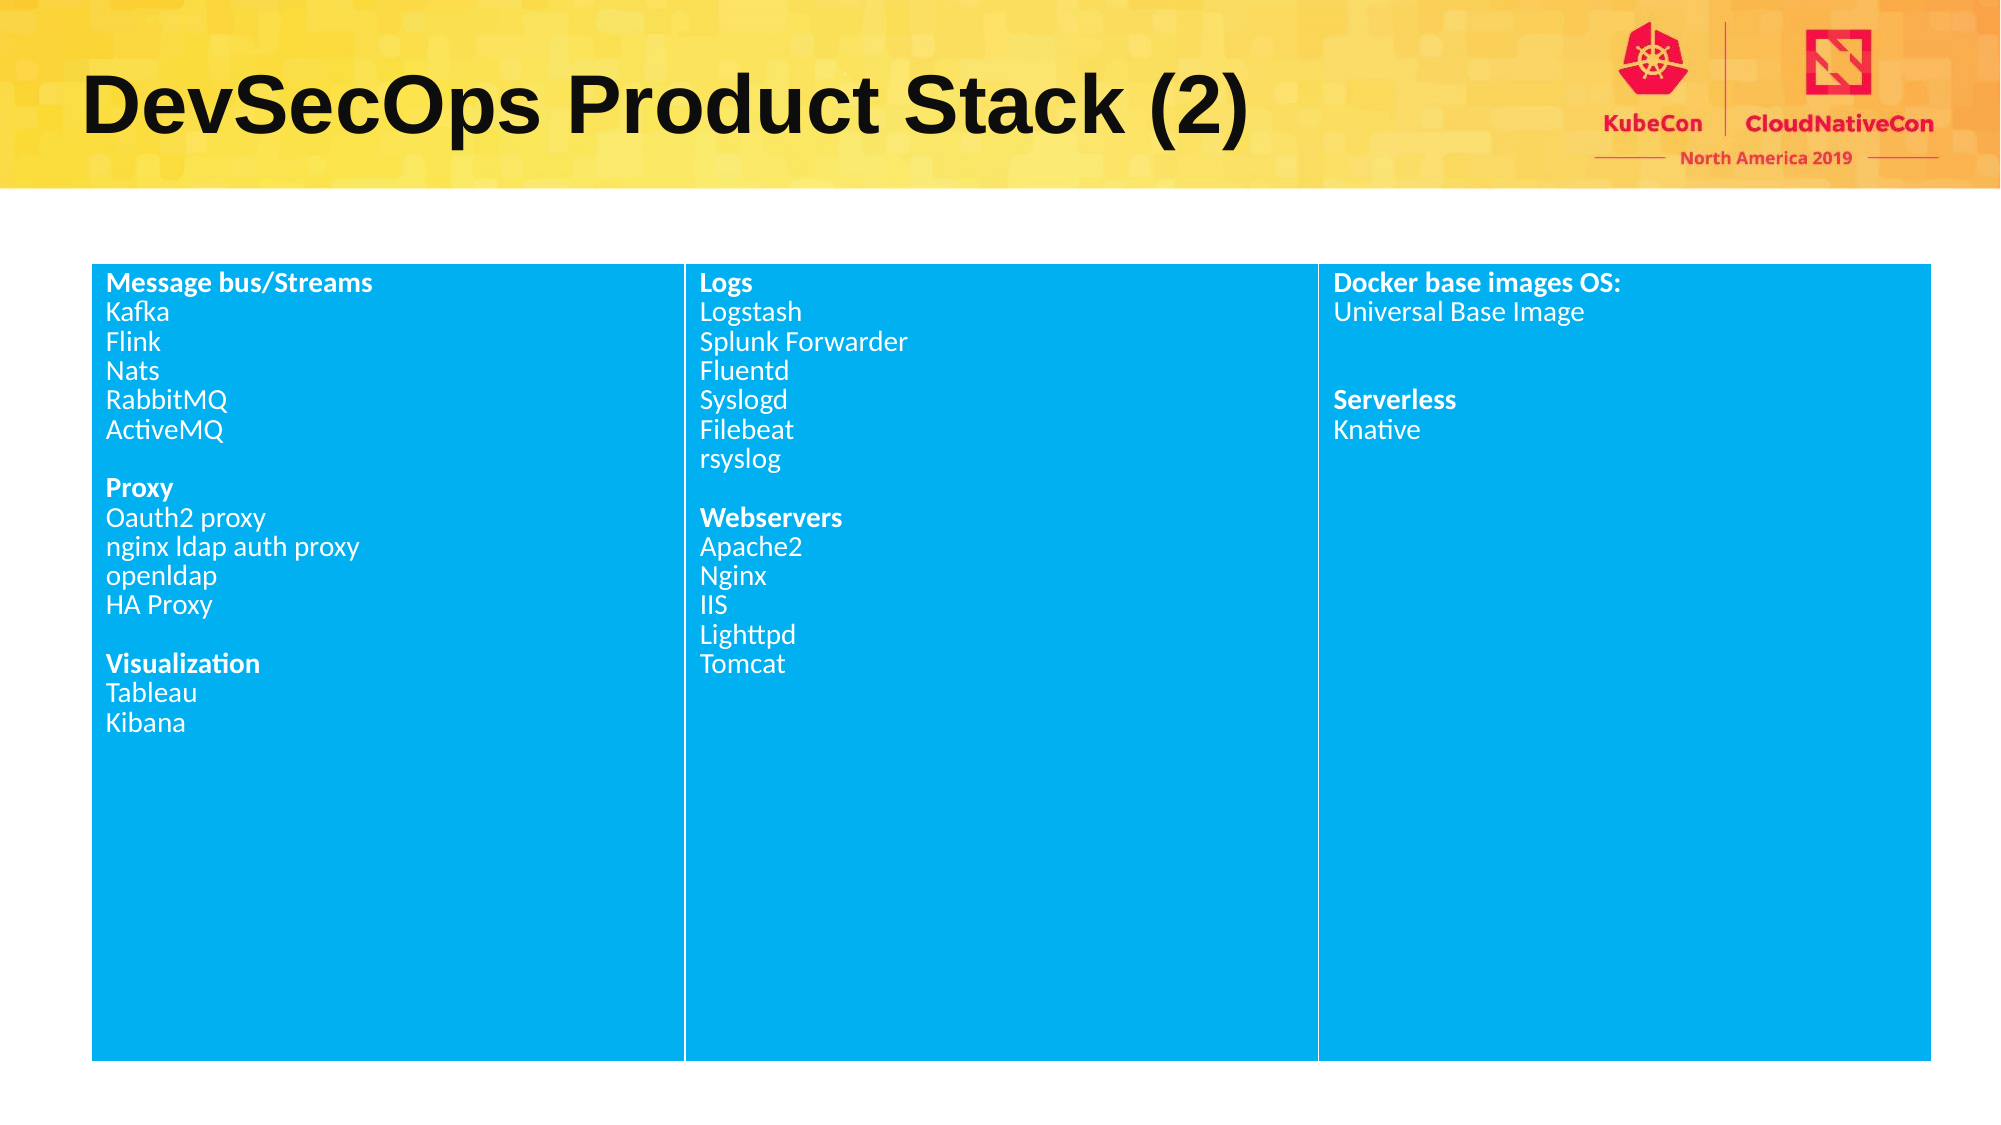

DevSecOps Product Stack (2)
| Message bus/Streams Kafka Flink Nats RabbitMQ ActiveMQ Proxy Oauth2 proxy nginx ldap auth proxy openldap HA Proxy Visualization Tableau Kibana | Logs Logstash Splunk Forwarder Fluentd Syslogd Filebeat rsyslog   Webservers Apache2 Nginx IIS Lighttpd Tomcat | Docker base images OS: Universal Base Image   Serverless Knative |
| --- | --- | --- |